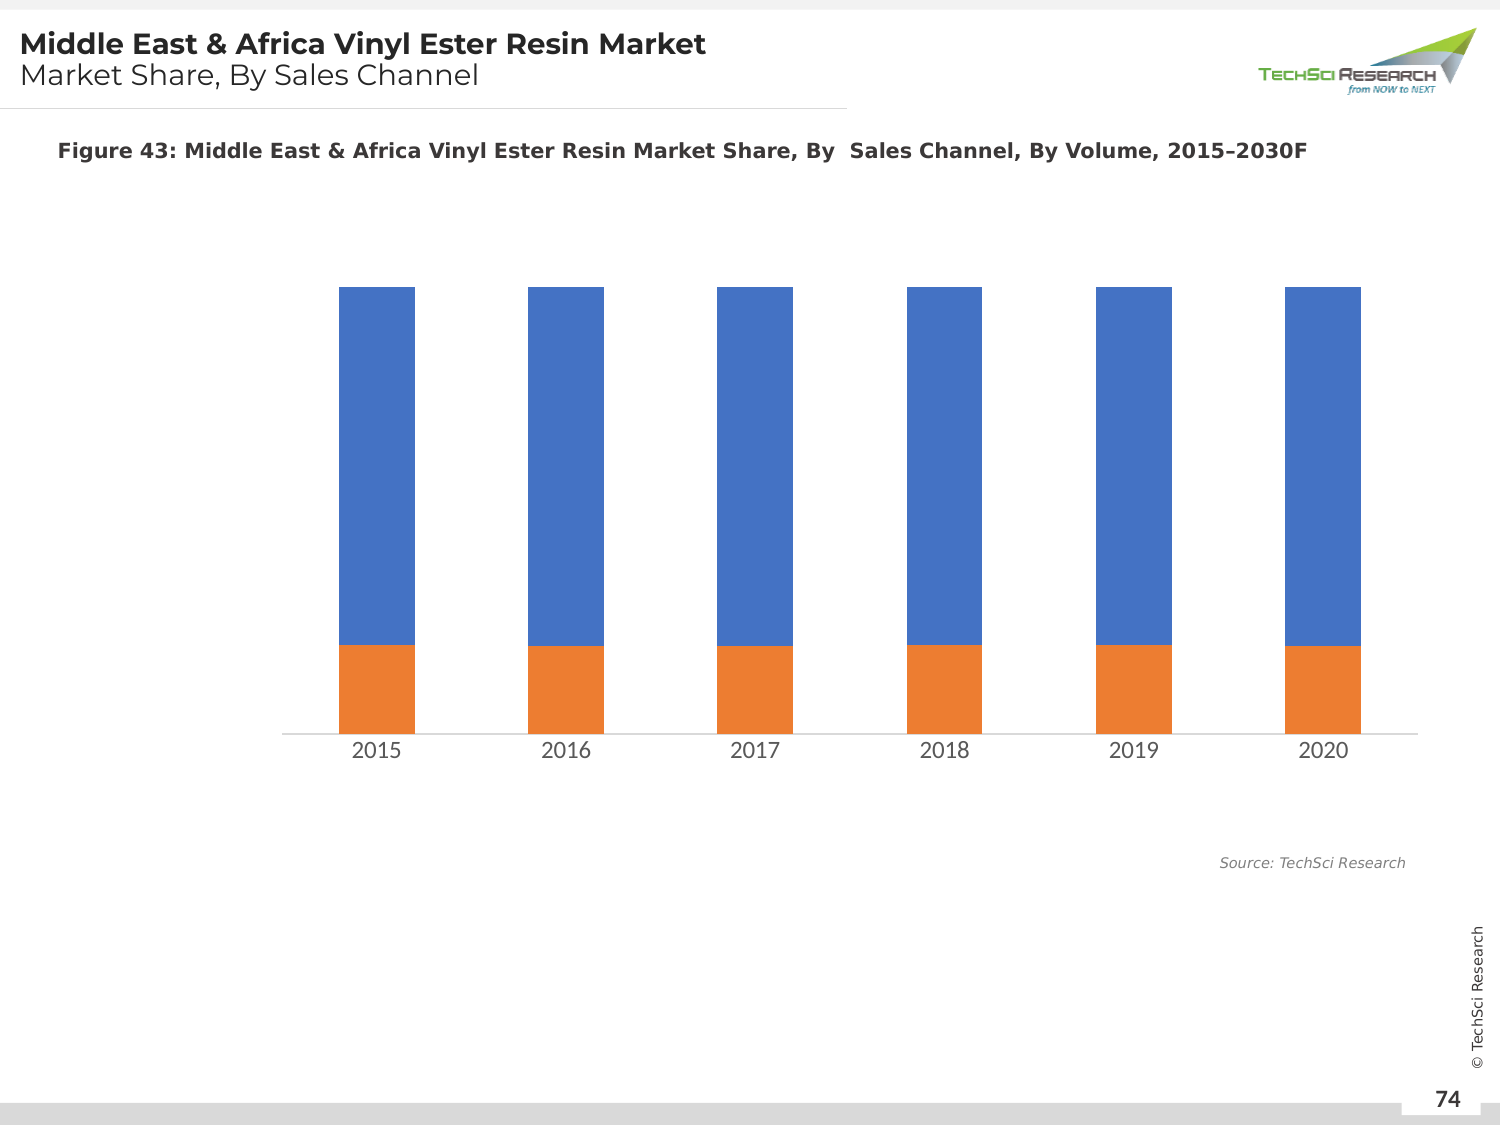

Middle East & Africa Vinyl Ester Resin Market
Market Share, By Sales Channel
Figure 43: Middle East & Africa Vinyl Ester Resin Market Share, By  Sales Channel, By Volume, 2015–2030F

### Chart

| Category | Indirect  | Direct  |
|---|---|---|
| 2015 | 0.199 | 0.801 |
| 2016 | 0.1983 | 0.8017 |
| 2017 | 0.1983 | 0.8017 |
| 2018 | 0.1994 | 0.8006 |
| 2019 | 0.2003 | 0.7997 |
| 2020 | 0.1964 | 0.8036 |
Source: TechSci Research